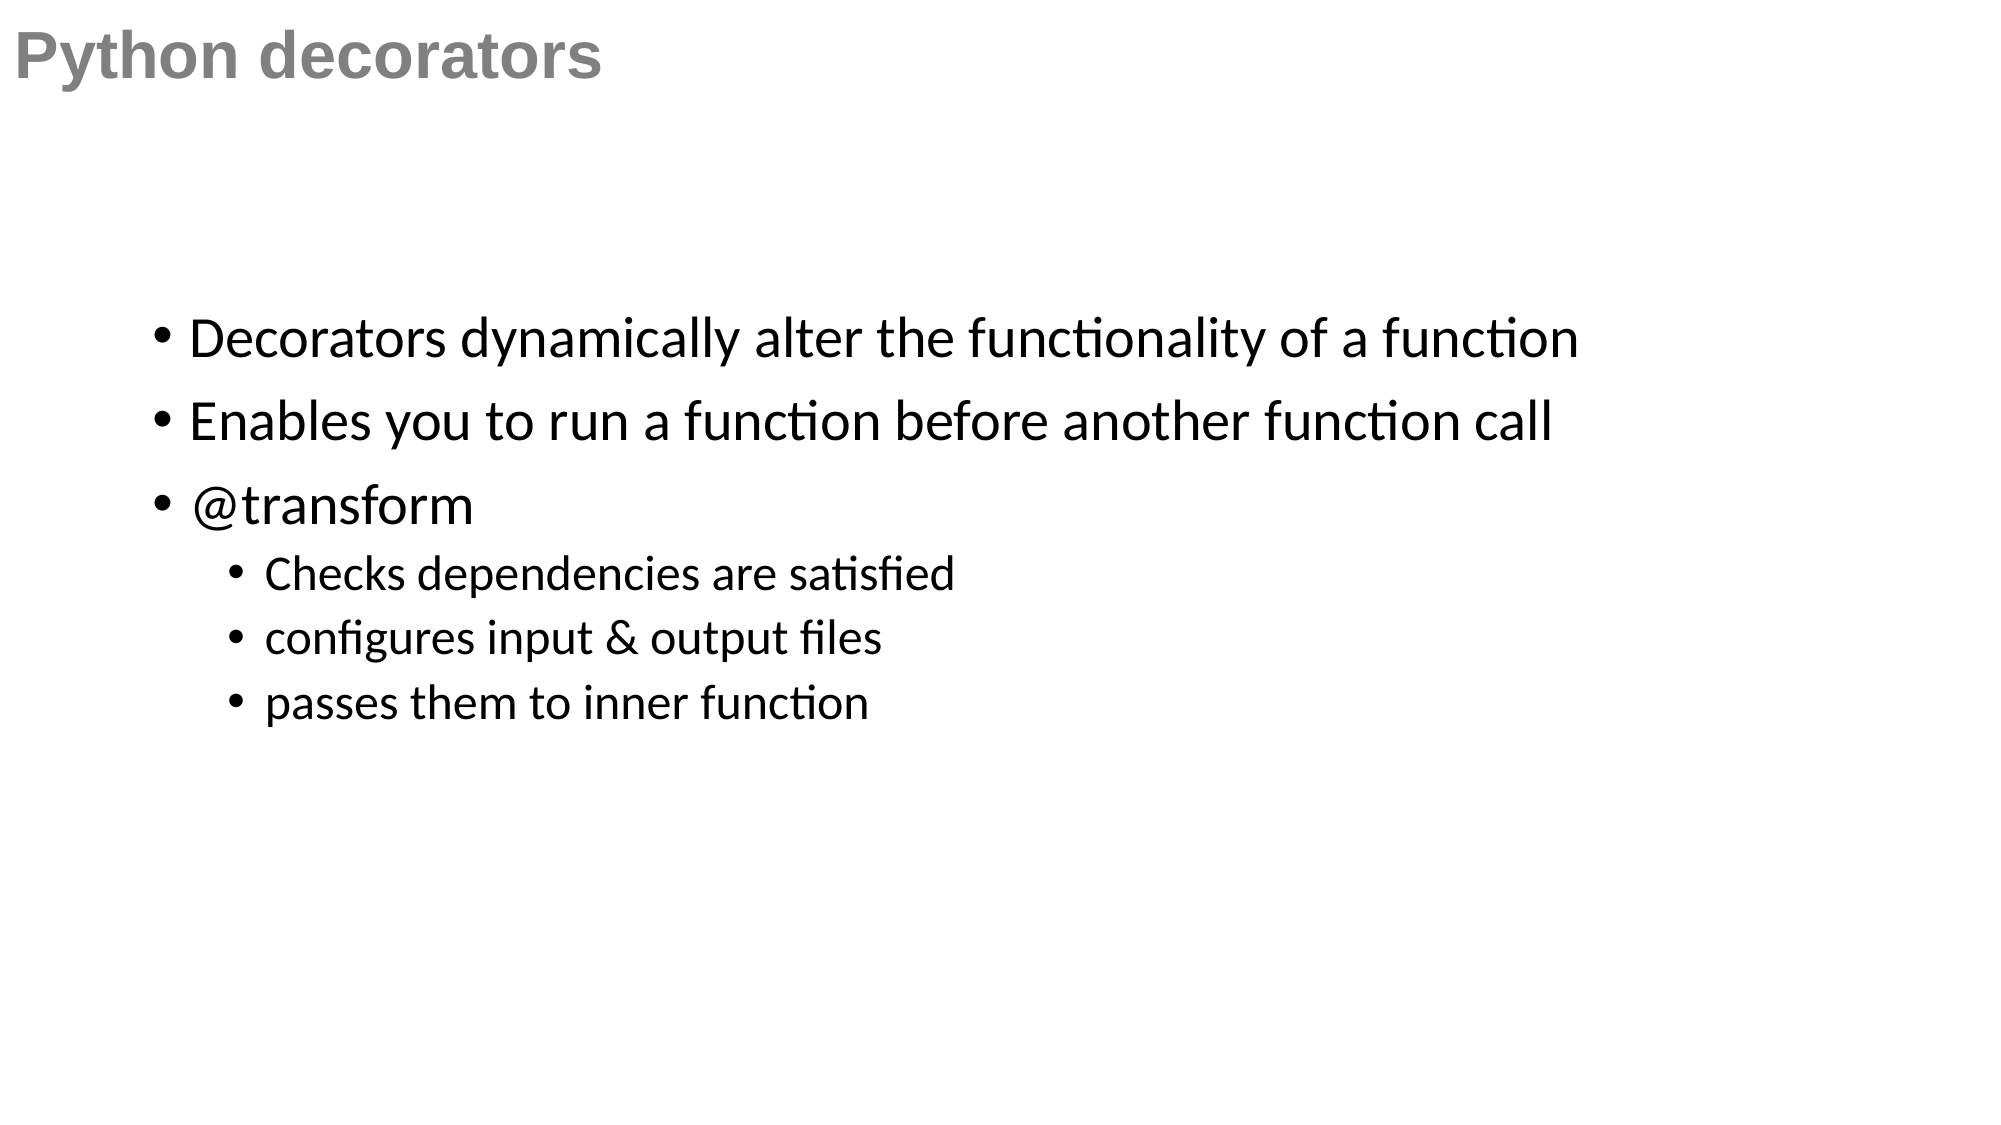

Python decorators
Decorators dynamically alter the functionality of a function
Enables you to run a function before another function call
@transform
Checks dependencies are satisfied
configures input & output files
passes them to inner function